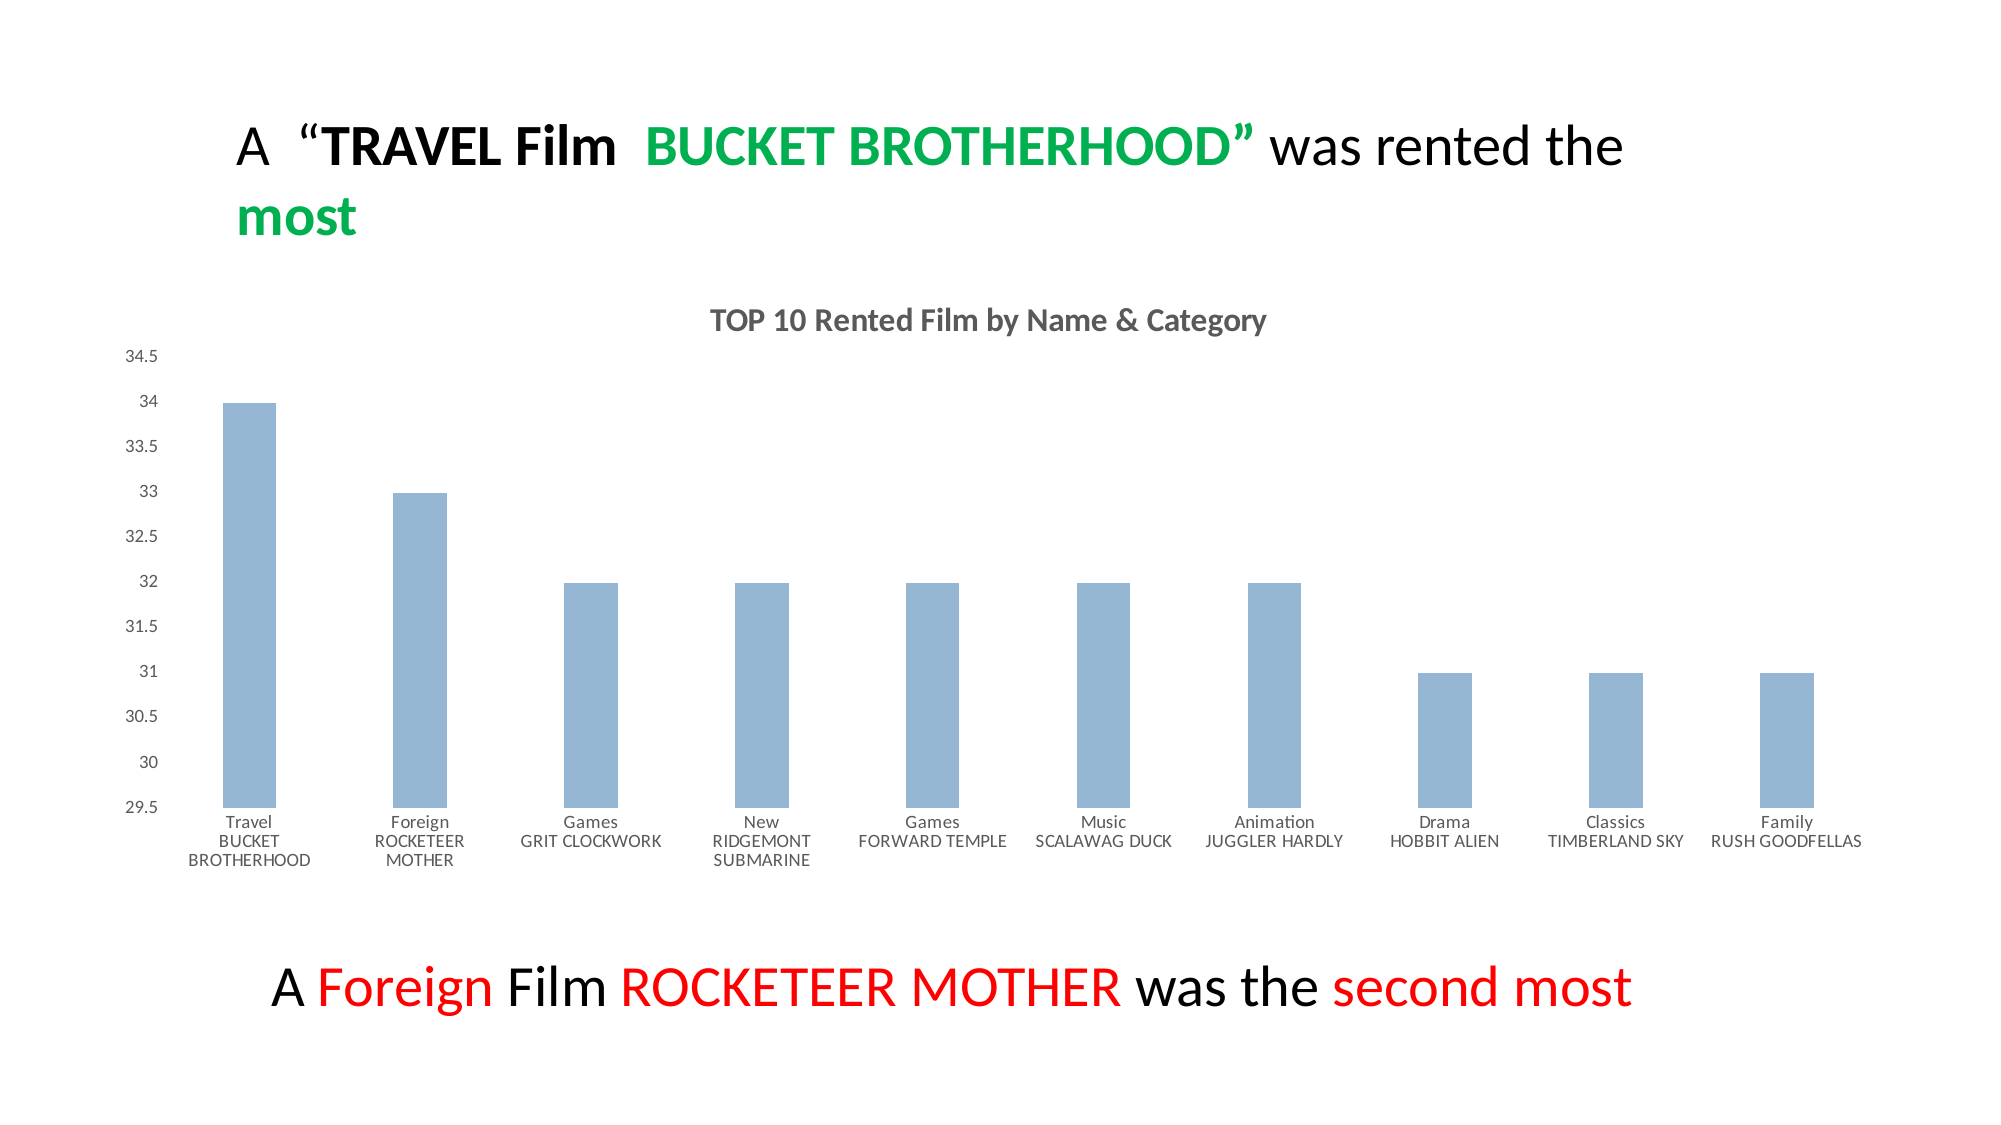

A  “TRAVEL Film  BUCKET BROTHERHOOD” was rented the most

### Chart: TOP 10 Rented Film by Name & Category

| Category | count_film_rented |
|---|---|
| Travel | 34.0 |
| Foreign | 33.0 |
| Games | 32.0 |
| New | 32.0 |
| Games | 32.0 |
| Music | 32.0 |
| Animation | 32.0 |
| Drama | 31.0 |
| Classics | 31.0 |
| Family | 31.0 |
A Foreign Film ROCKETEER MOTHER was the second most